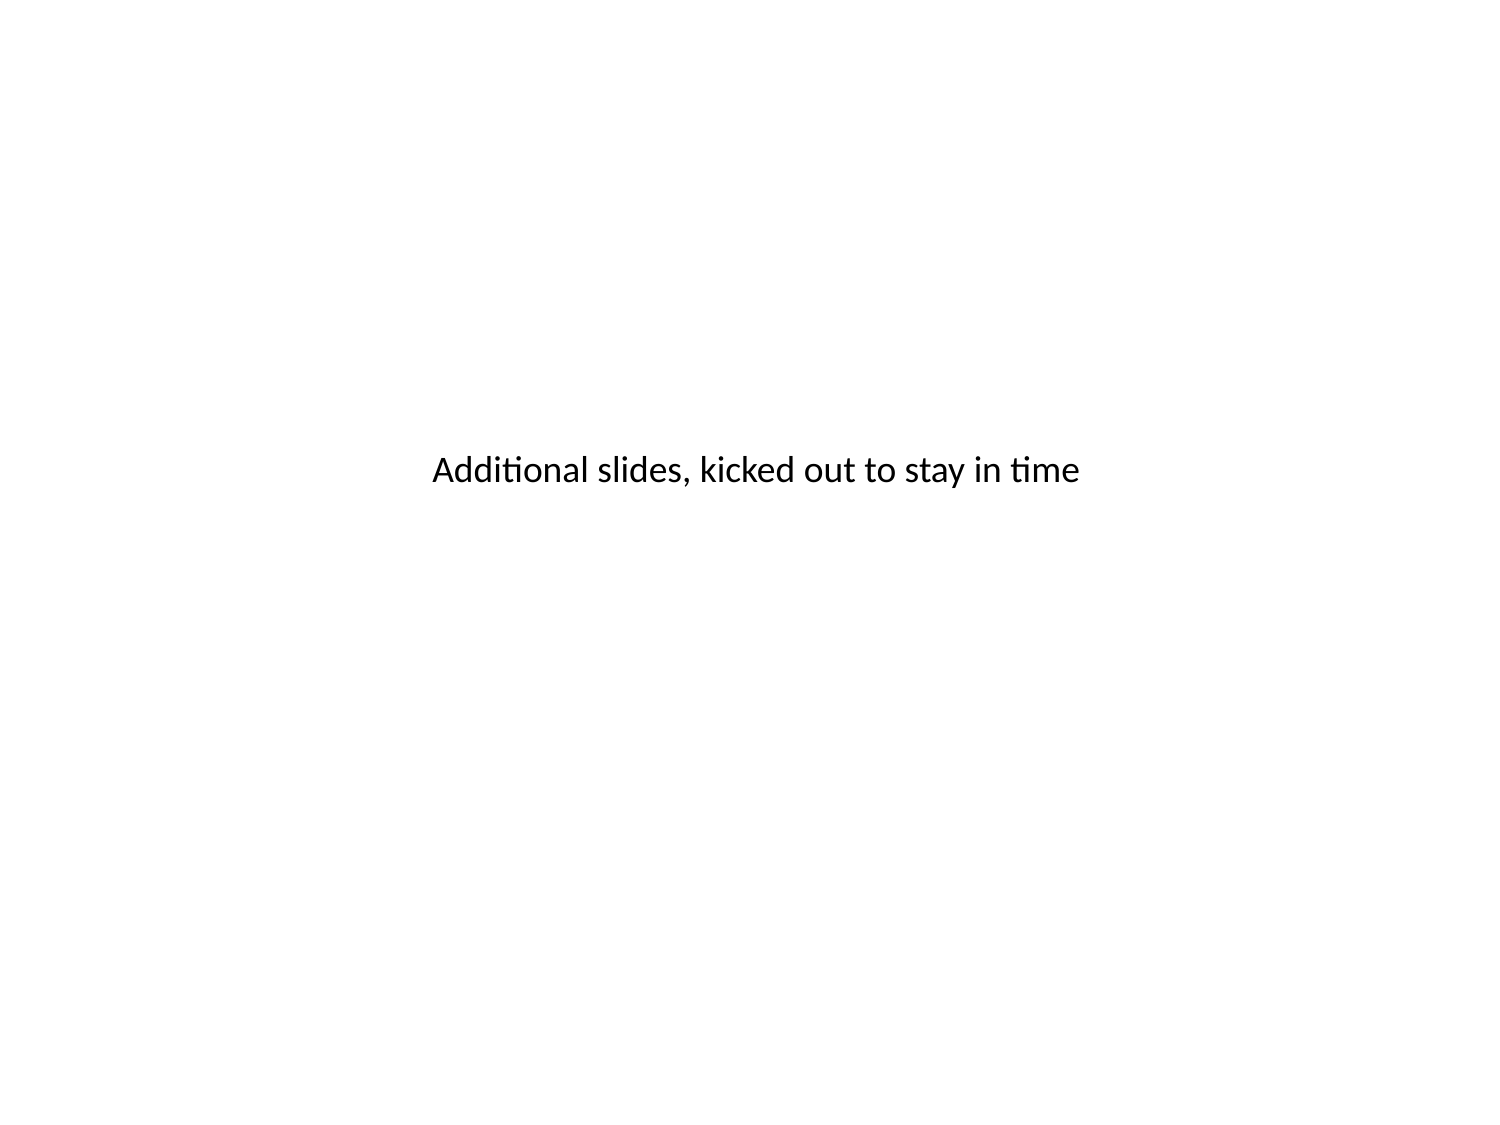

Additional slides, kicked out to stay in time